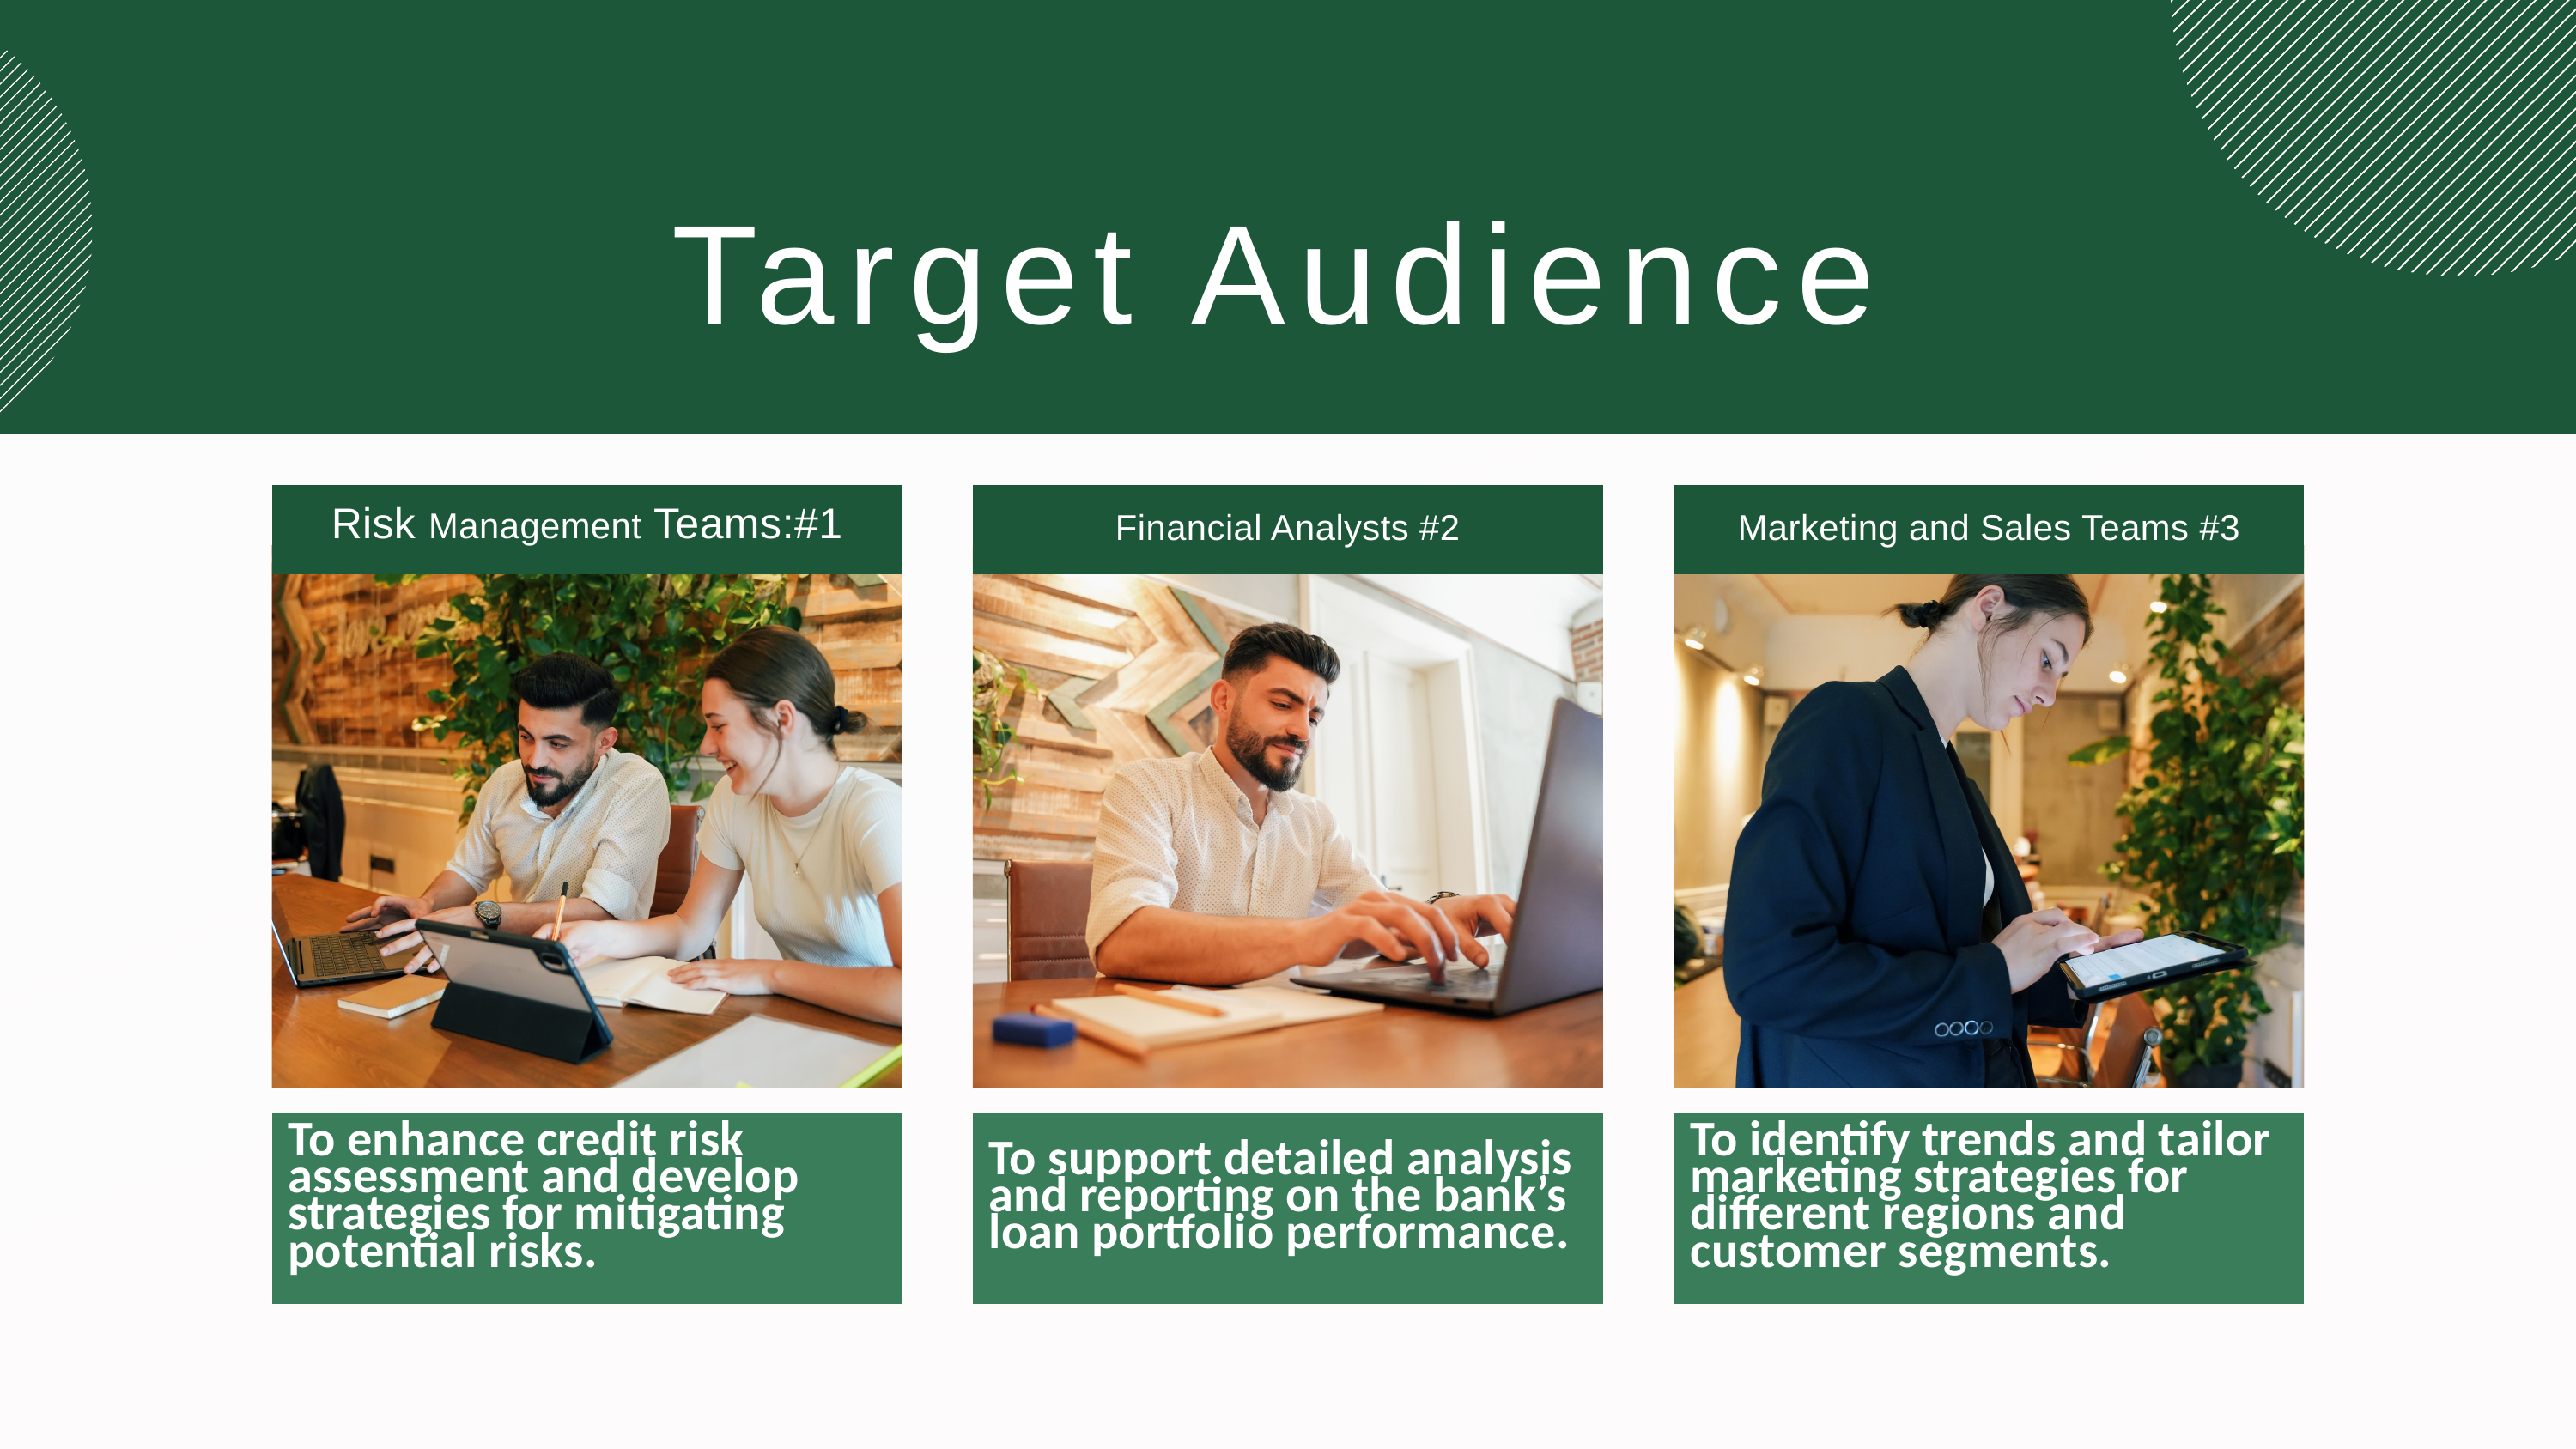

Target Audience

Risk Management Teams:#1

Financial Analysts #2

Marketing and Sales Teams #3

To enhance credit risk assessment and develop strategies for mitigating potential risks.

To support detailed analysis and reporting on the bank’s loan portfolio performance.

To identify trends and tailor marketing strategies for different regions and customer segments.